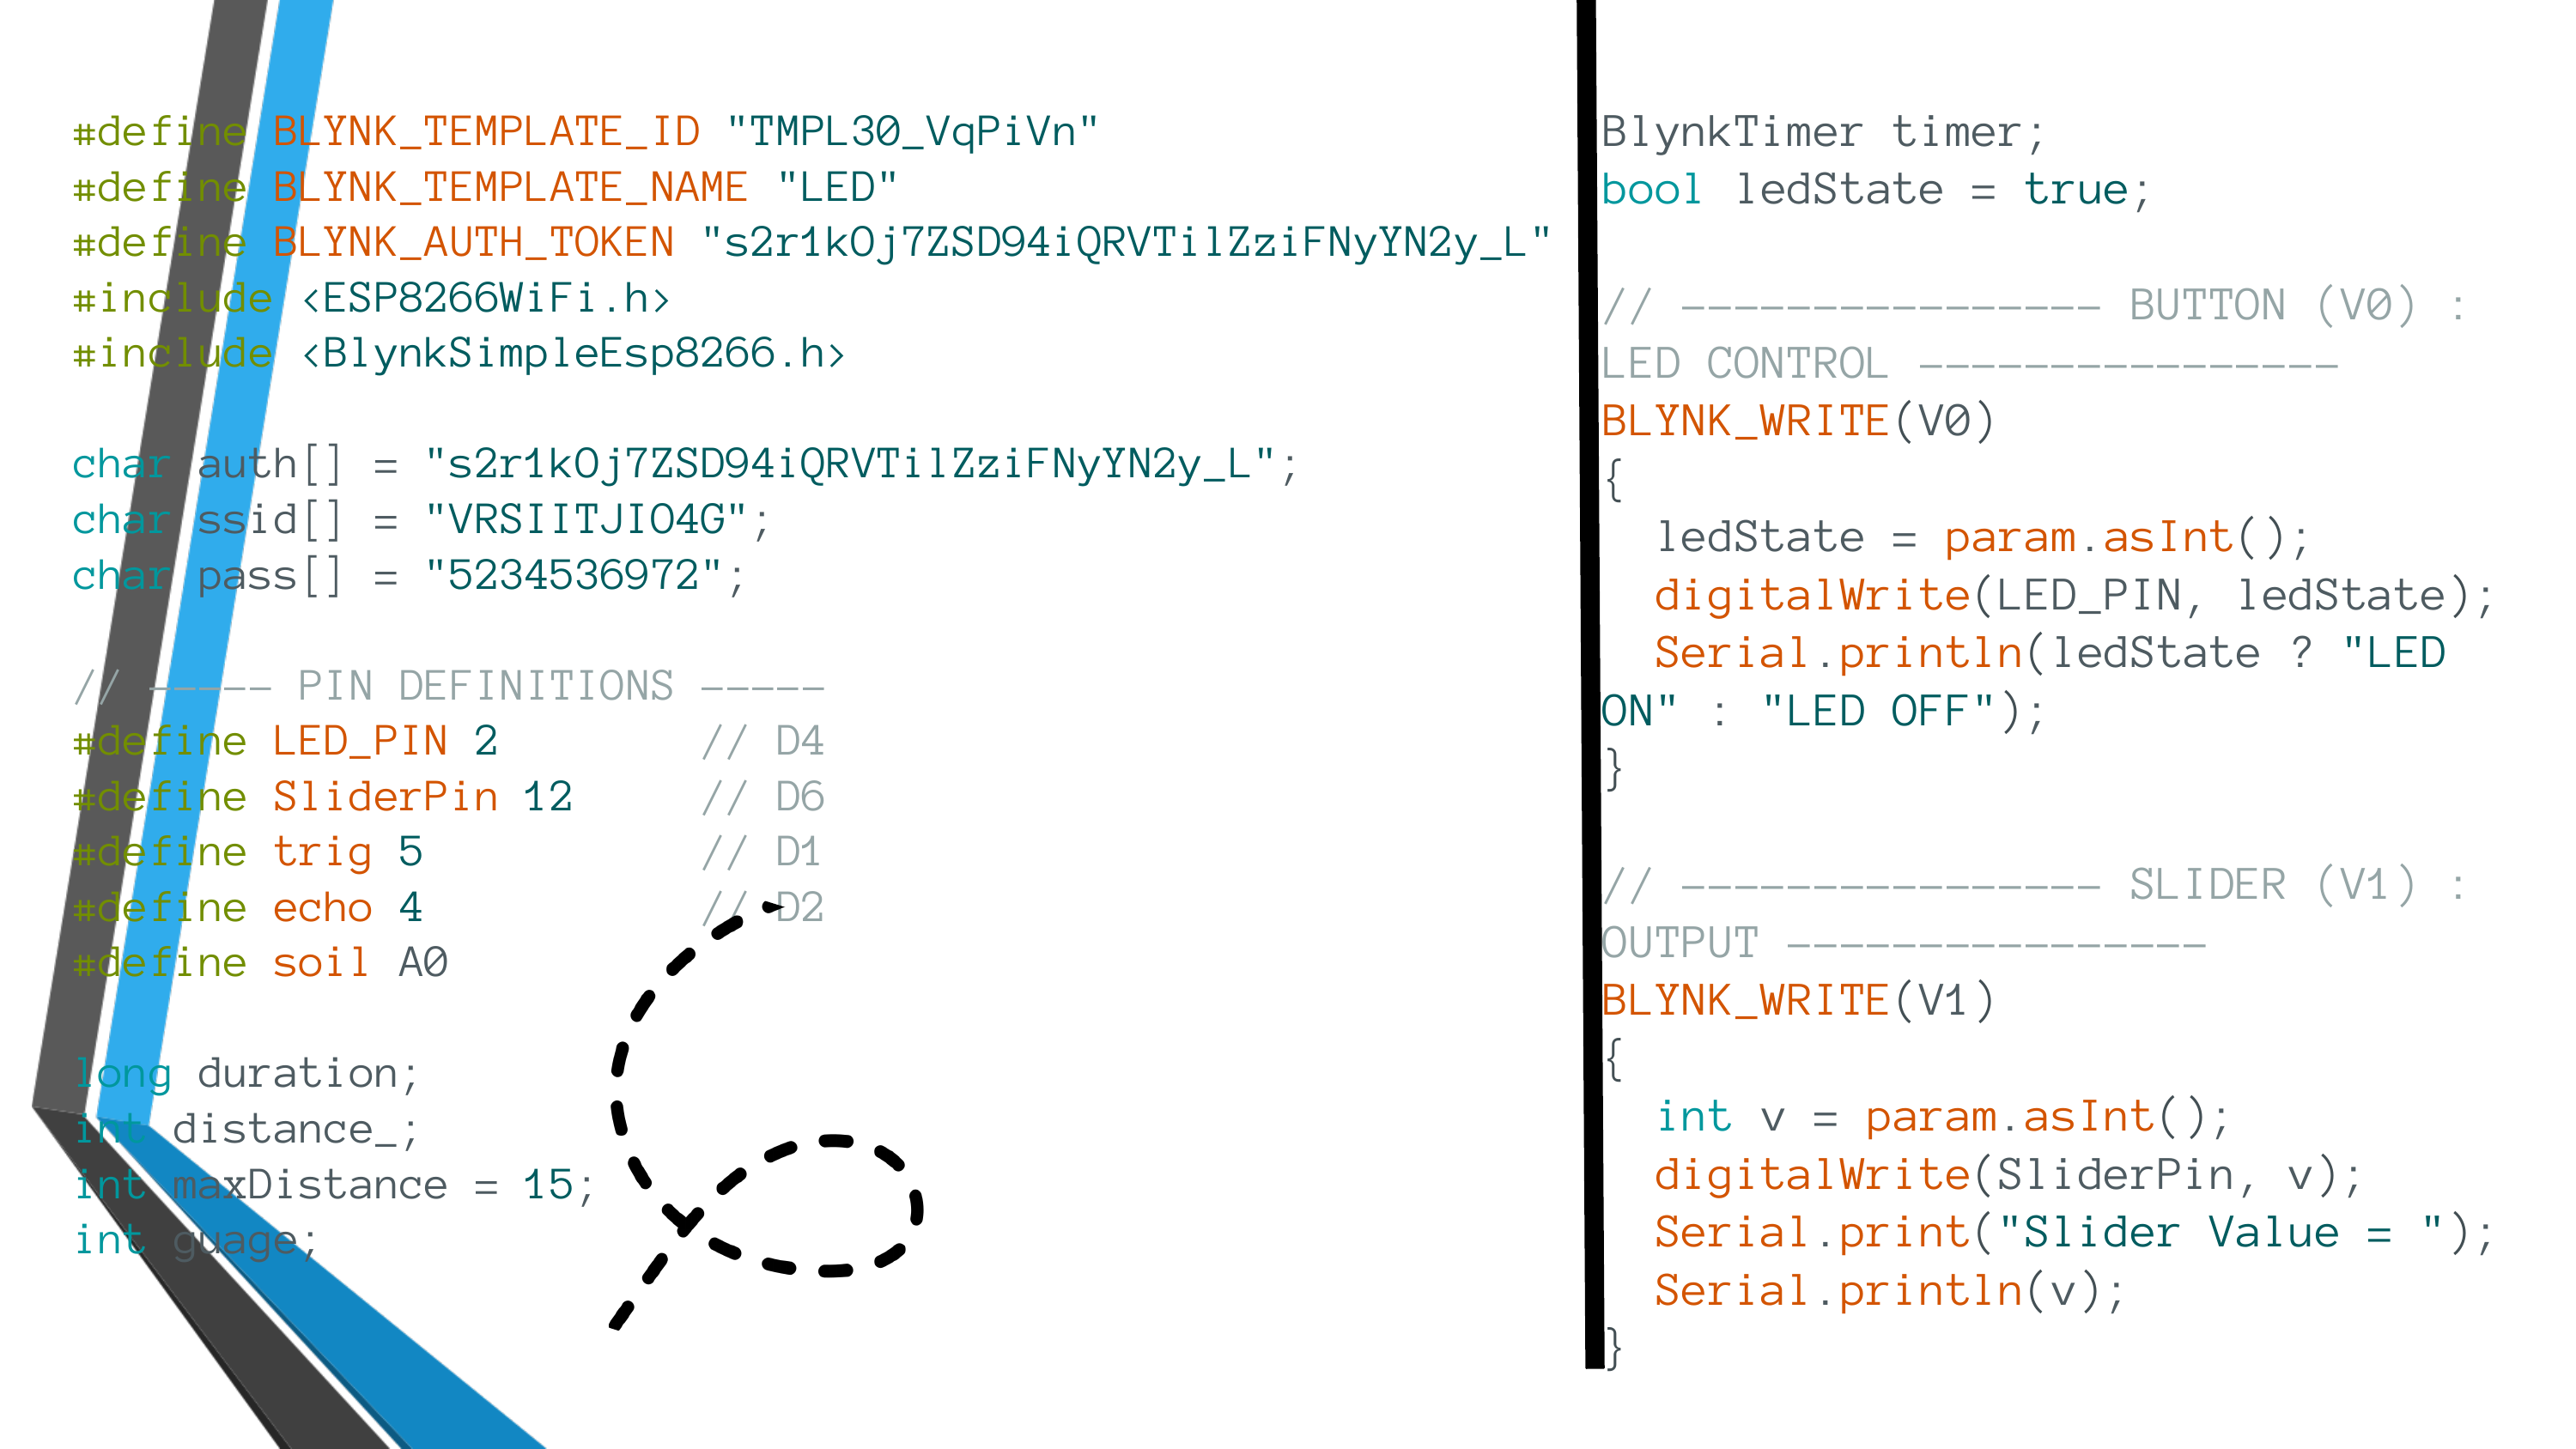

BlynkTimer timer;
bool ledState = true;

// ---------------- BUTTON (V0) : LED CONTROL ----------------
BLYNK_WRITE(V0)
{
  ledState = param.asInt();
  digitalWrite(LED_PIN, ledState);
  Serial.println(ledState ? "LED ON" : "LED OFF");
}

// ---------------- SLIDER (V1) : OUTPUT ----------------
BLYNK_WRITE(V1)
{
  int v = param.asInt();
  digitalWrite(SliderPin, v);
  Serial.print("Slider Value = ");
  Serial.println(v);
}

#define BLYNK_TEMPLATE_ID "TMPL30_VqPiVn"
#define BLYNK_TEMPLATE_NAME "LED"
#define BLYNK_AUTH_TOKEN "s2r1kOj7ZSD94iQRVTilZziFNyYN2y_L"
#include <ESP8266WiFi.h>
#include <BlynkSimpleEsp8266.h>

char auth[] = "s2r1kOj7ZSD94iQRVTilZziFNyYN2y_L";
char ssid[] = "VRSIITJIO4G";
char pass[] = "5234536972";

// ----- PIN DEFINITIONS -----
#define LED_PIN 2        // D4
#define SliderPin 12     // D6
#define trig 5           // D1
#define echo 4           // D2
#define soil A0

long duration;
int distance_;
int maxDistance = 15;
int guage;